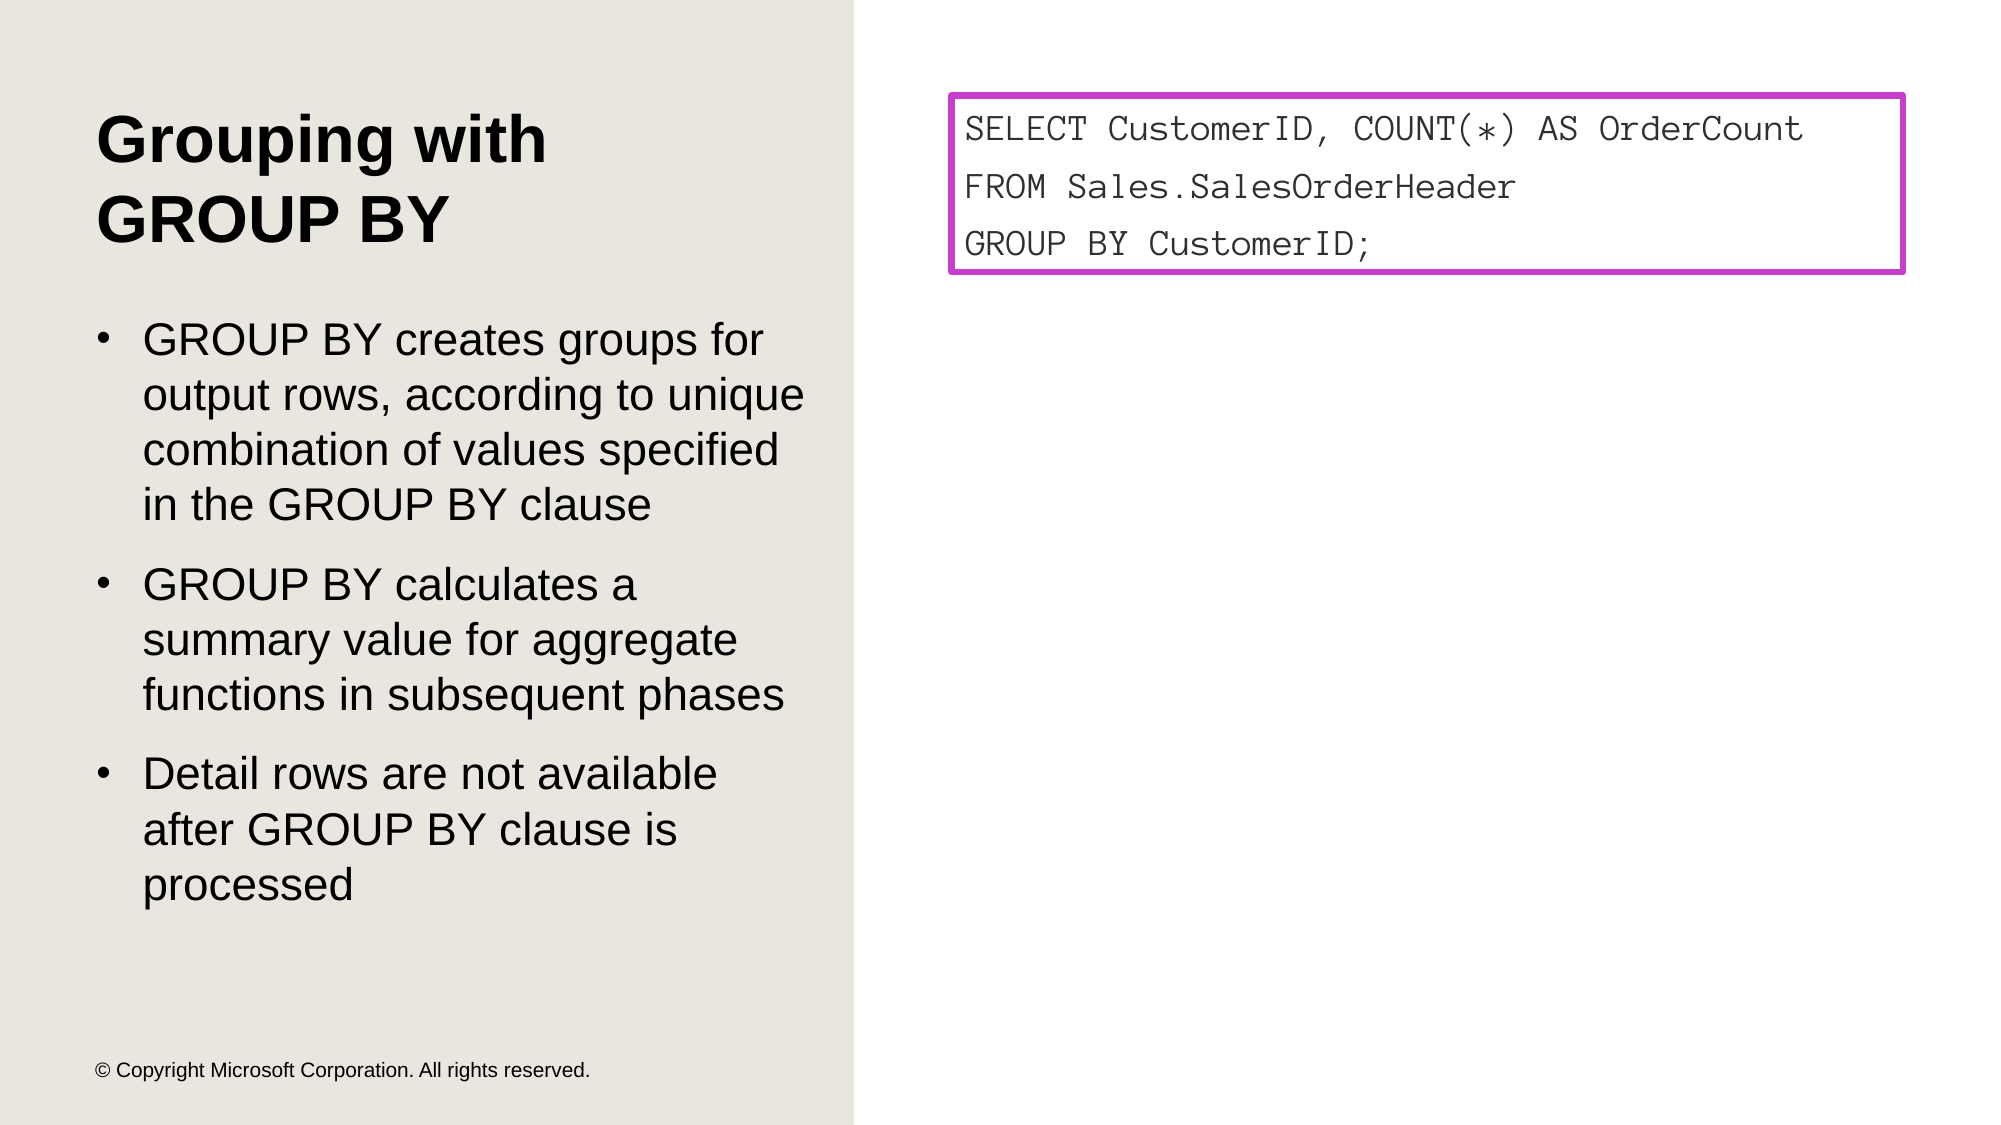

SELECT CustomerID, COUNT(*) AS OrderCount
FROM Sales.SalesOrderHeader
GROUP BY CustomerID;
# Grouping with GROUP BY
GROUP BY creates groups for output rows, according to unique combination of values specified in the GROUP BY clause
GROUP BY calculates a summary value for aggregate functions in subsequent phases
Detail rows are not available after GROUP BY clause is processed